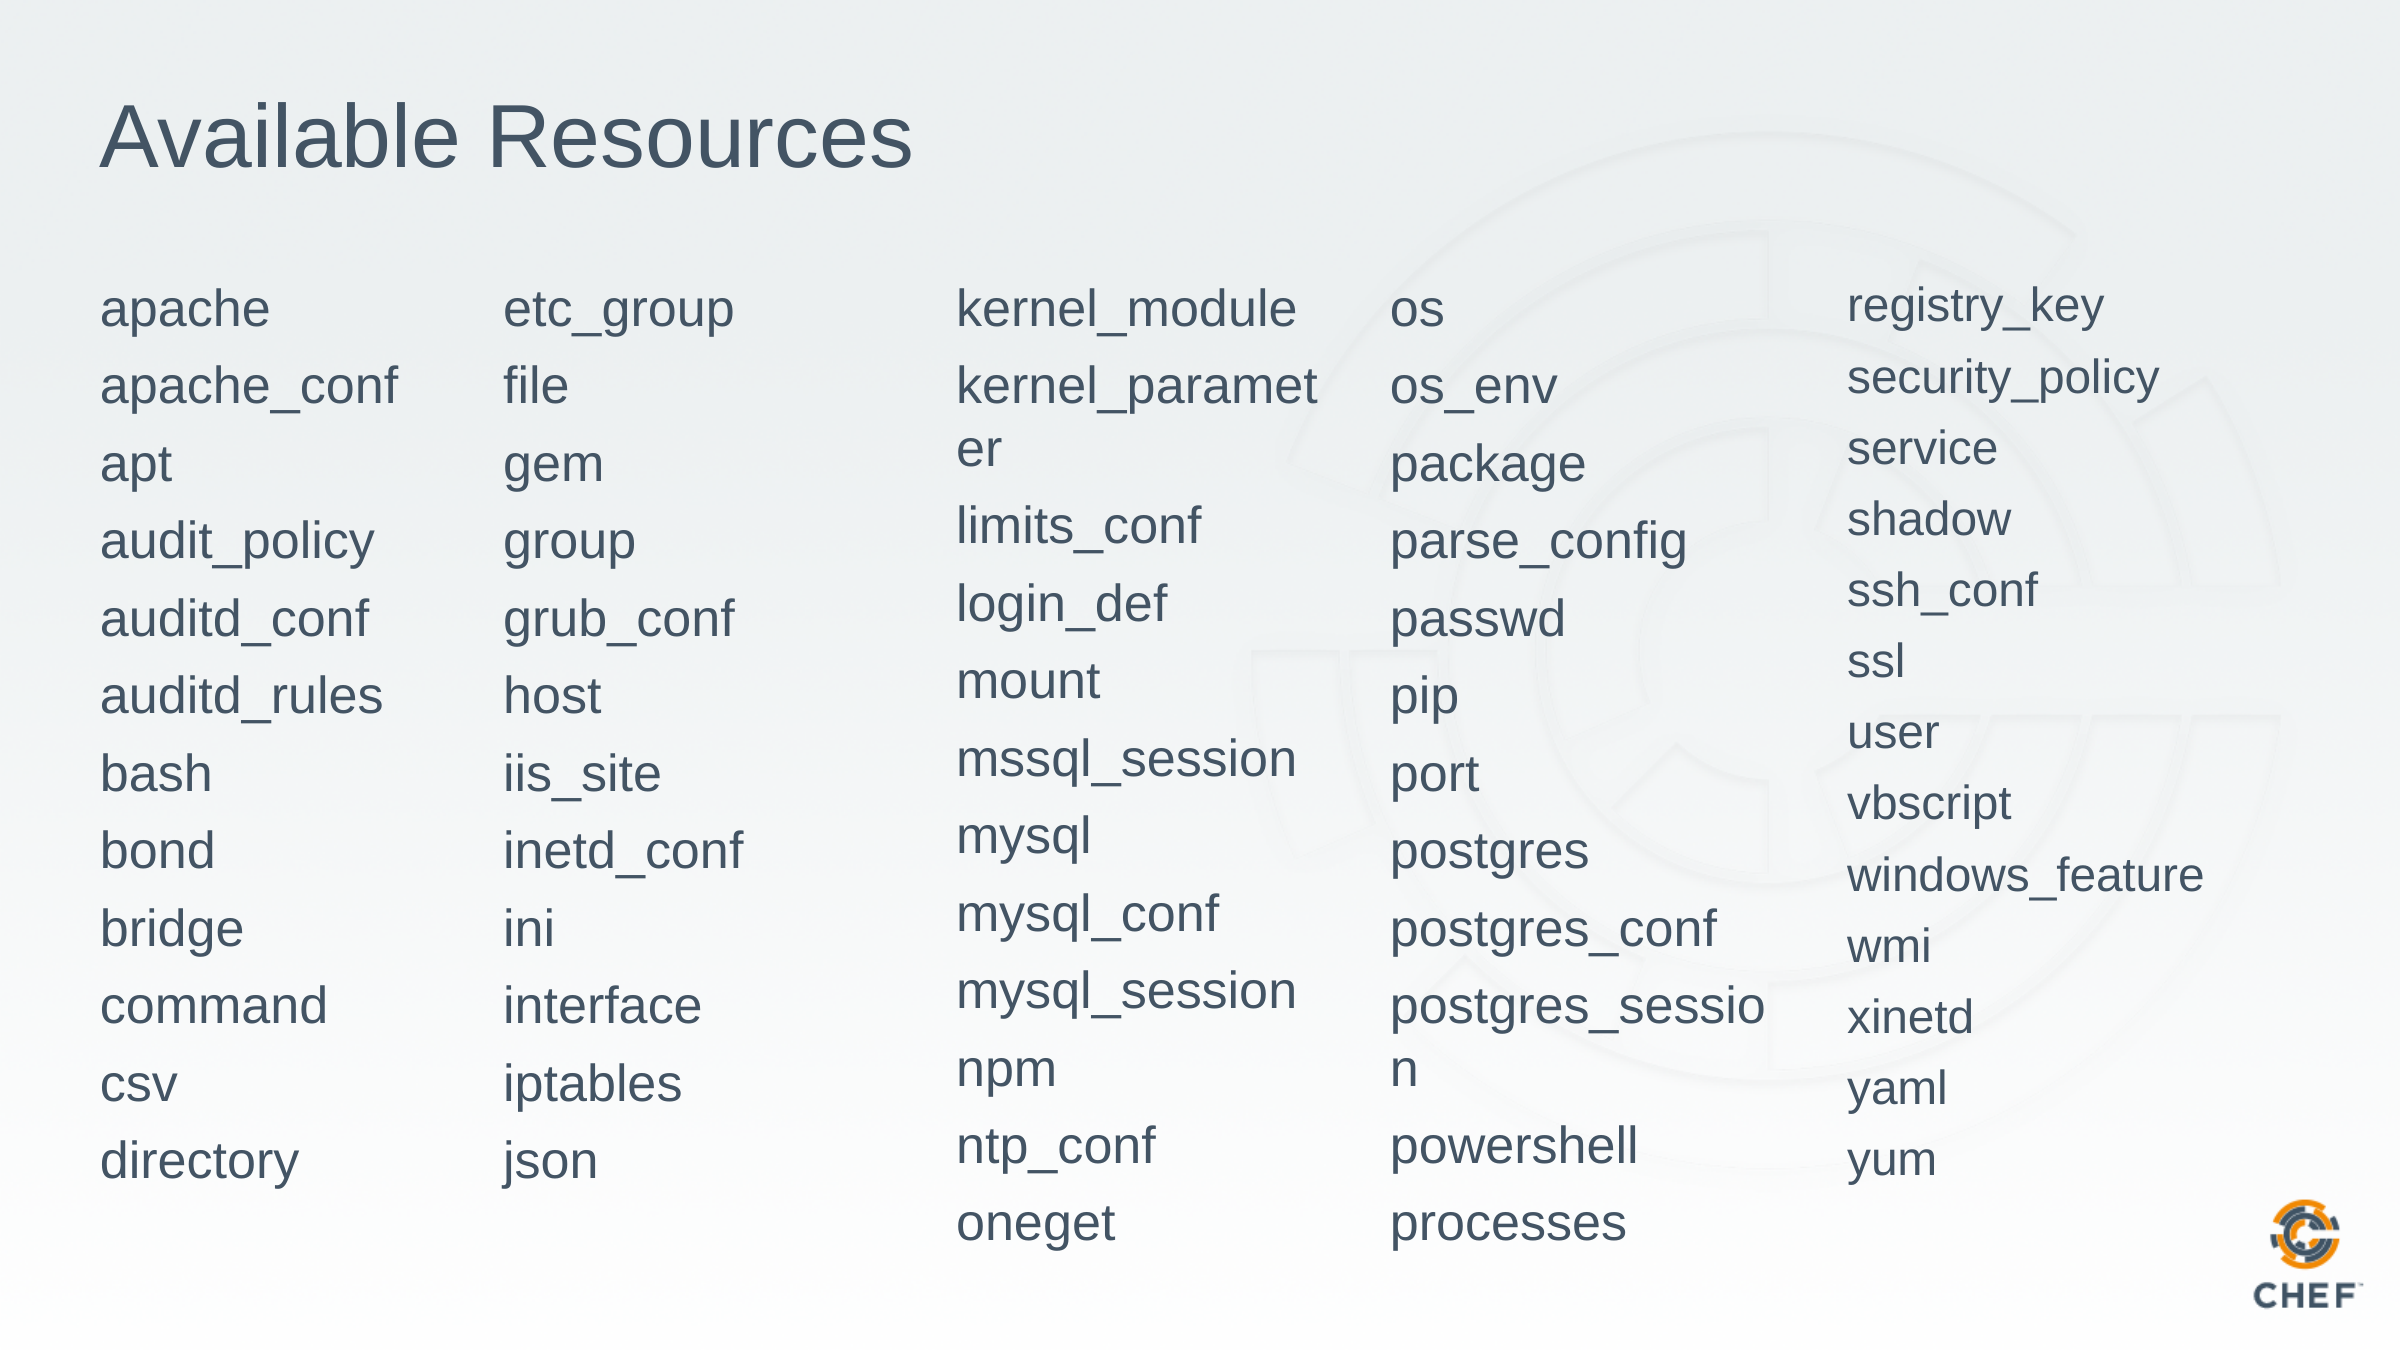

# Available Resources
apache
apache_conf
apt
audit_policy
auditd_conf
auditd_rules
bash
bond
bridge
command
csv
directory
etc_group
file
gem
group
grub_conf
host
iis_site
inetd_conf
ini
interface
iptables
json
kernel_module
kernel_parameter
limits_conf
login_def
mount
mssql_session
mysql
mysql_conf
mysql_session
npm
ntp_conf
oneget
os
os_env
package
parse_config
passwd
pip
port
postgres
postgres_conf
postgres_session
powershell
processes
registry_key
security_policy
service
shadow
ssh_conf
ssl
user
vbscript
windows_feature
wmi
xinetd
yaml
yum